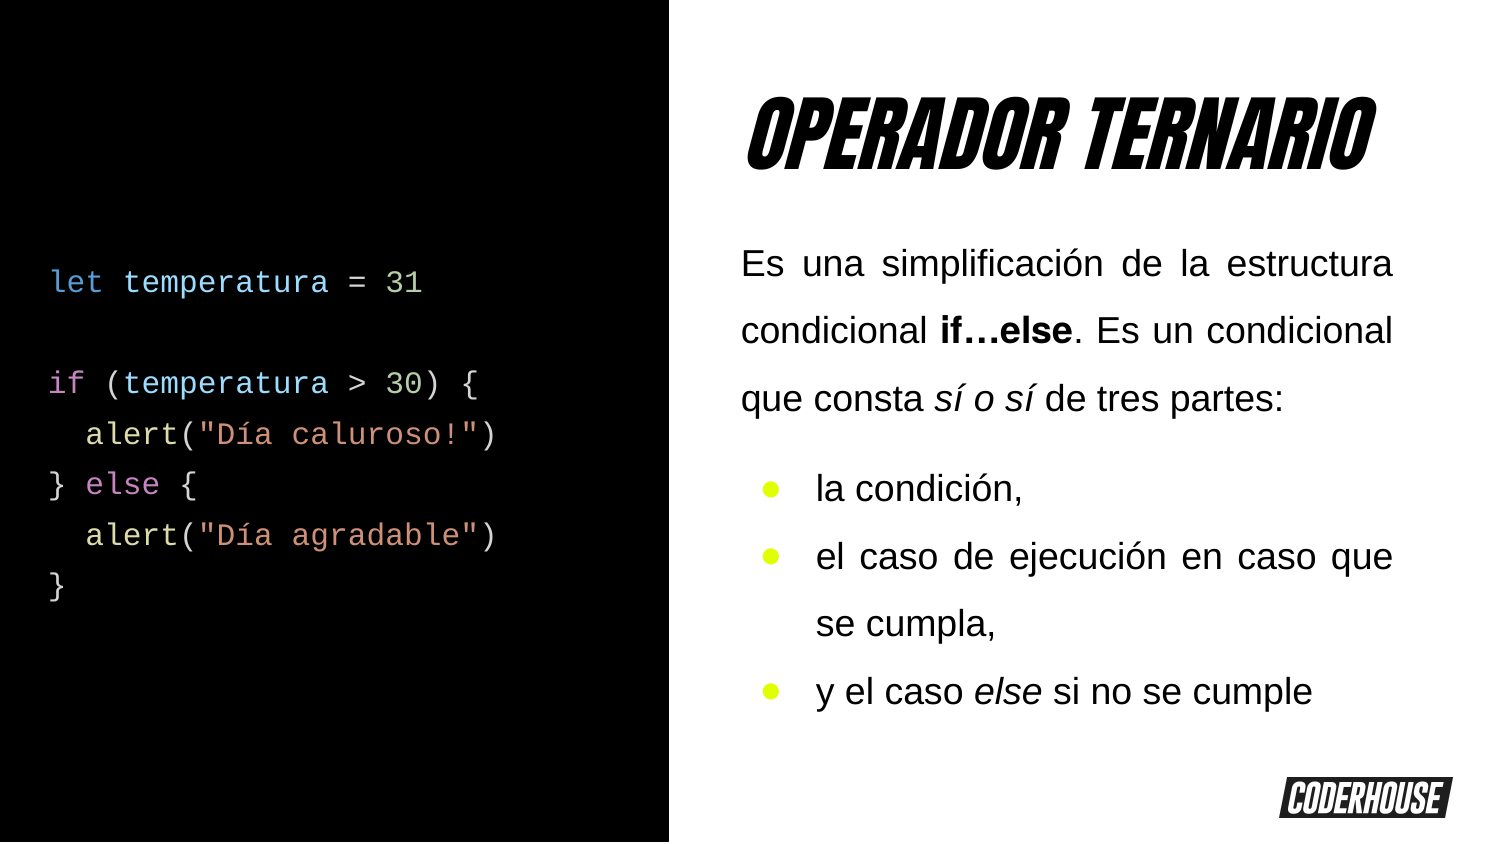

OPERADOR TERNARIO
Es una simplificación de la estructura condicional if…else. Es un condicional que consta sí o sí de tres partes:
la condición,
el caso de ejecución en caso que se cumpla,
y el caso else si no se cumple
let temperatura = 31

if (temperatura > 30) {
  alert("Día caluroso!")
} else {
  alert("Día agradable")
}